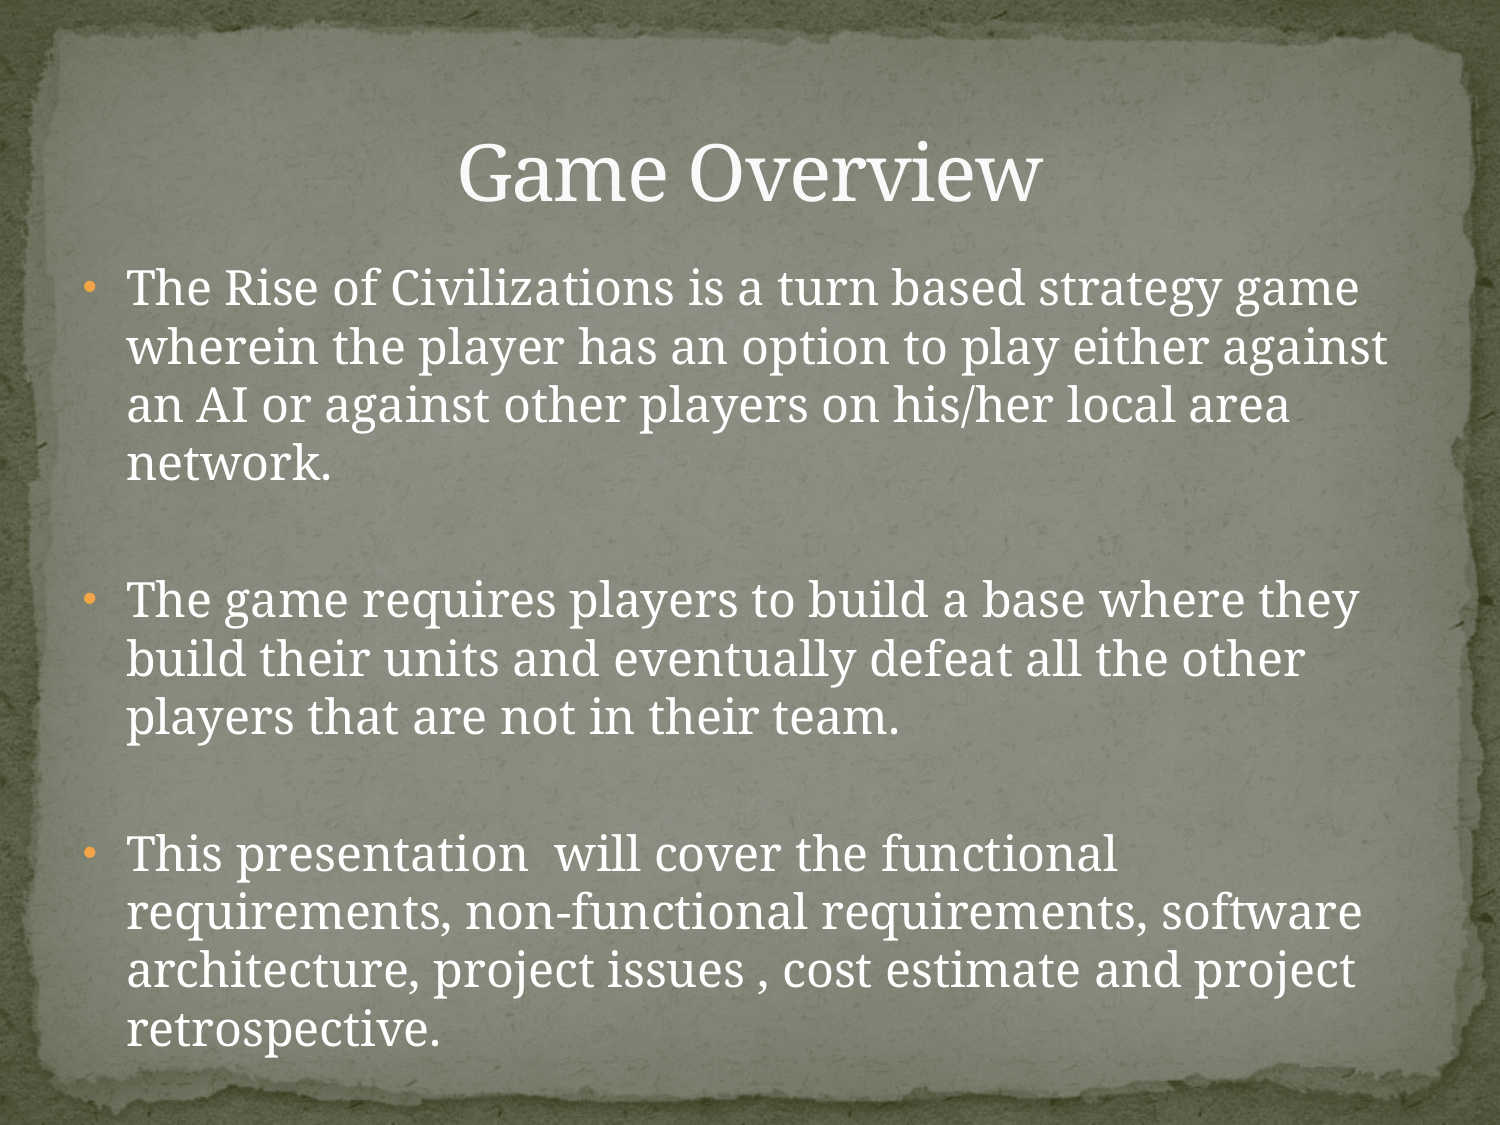

# Game Overview
The Rise of Civilizations is a turn based strategy game wherein the player has an option to play either against an AI or against other players on his/her local area network.

The game requires players to build a base where they build their units and eventually defeat all the other players that are not in their team.

This presentation  will cover the functional requirements, non-functional requirements, software architecture, project issues , cost estimate and project retrospective.